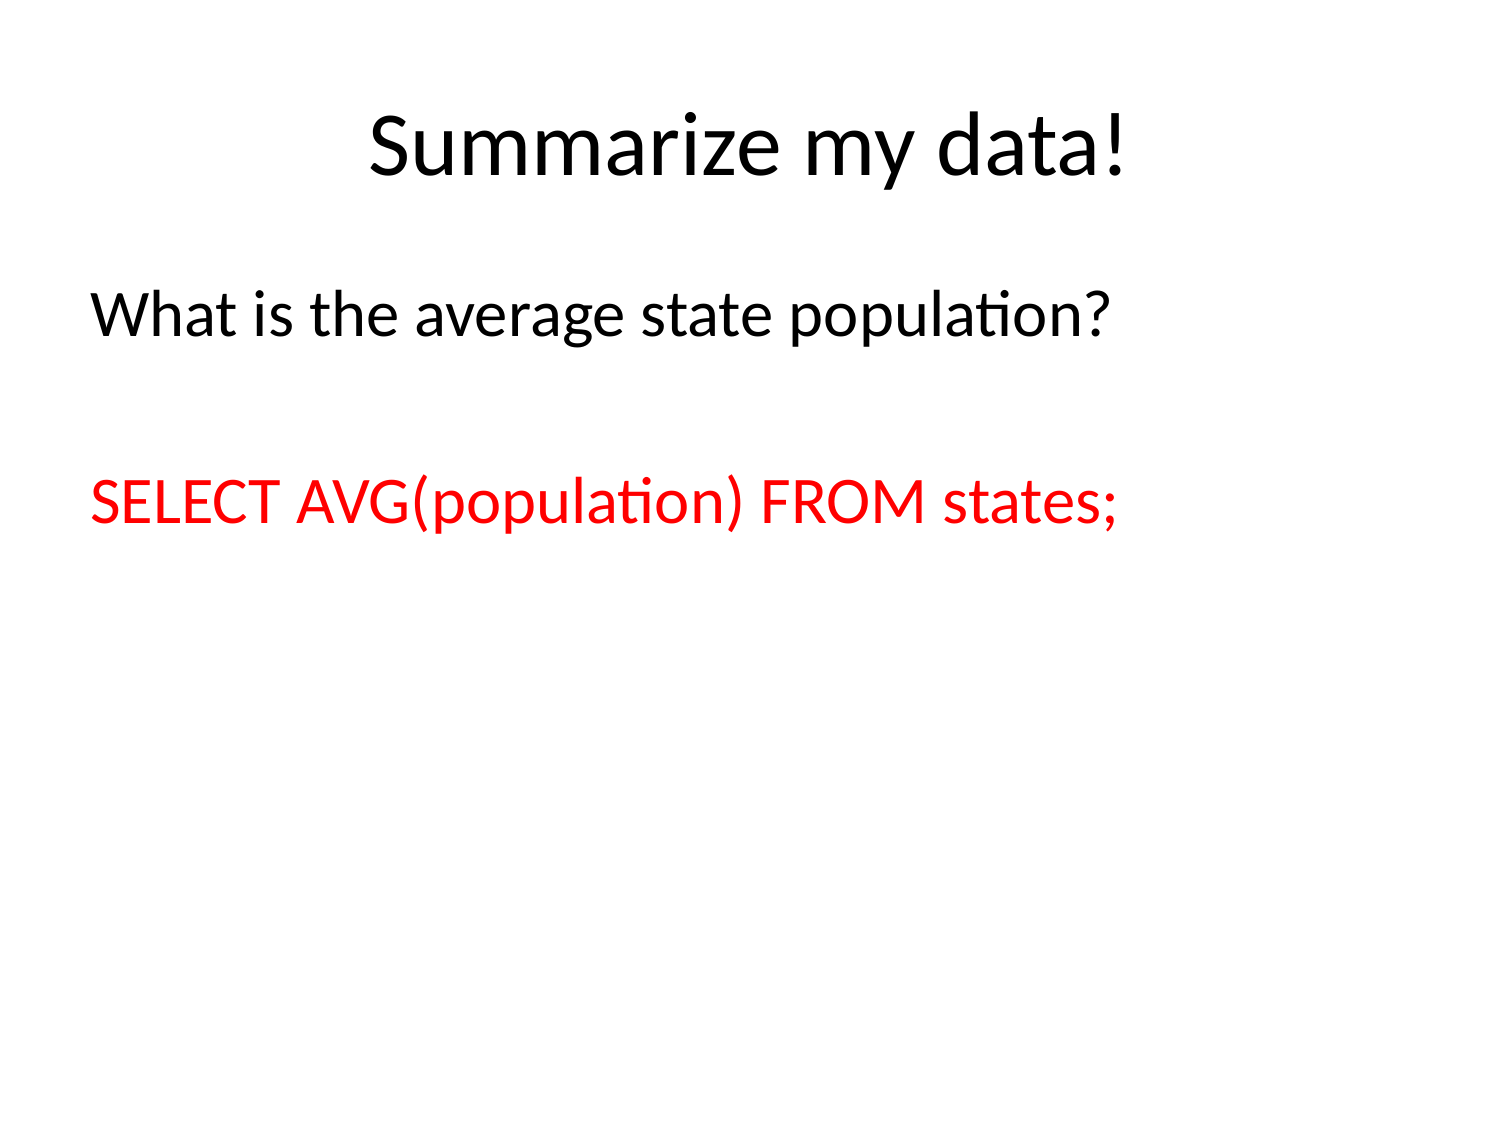

# Summarize my data!
What is the average state population?

SELECT AVG(population) FROM states;